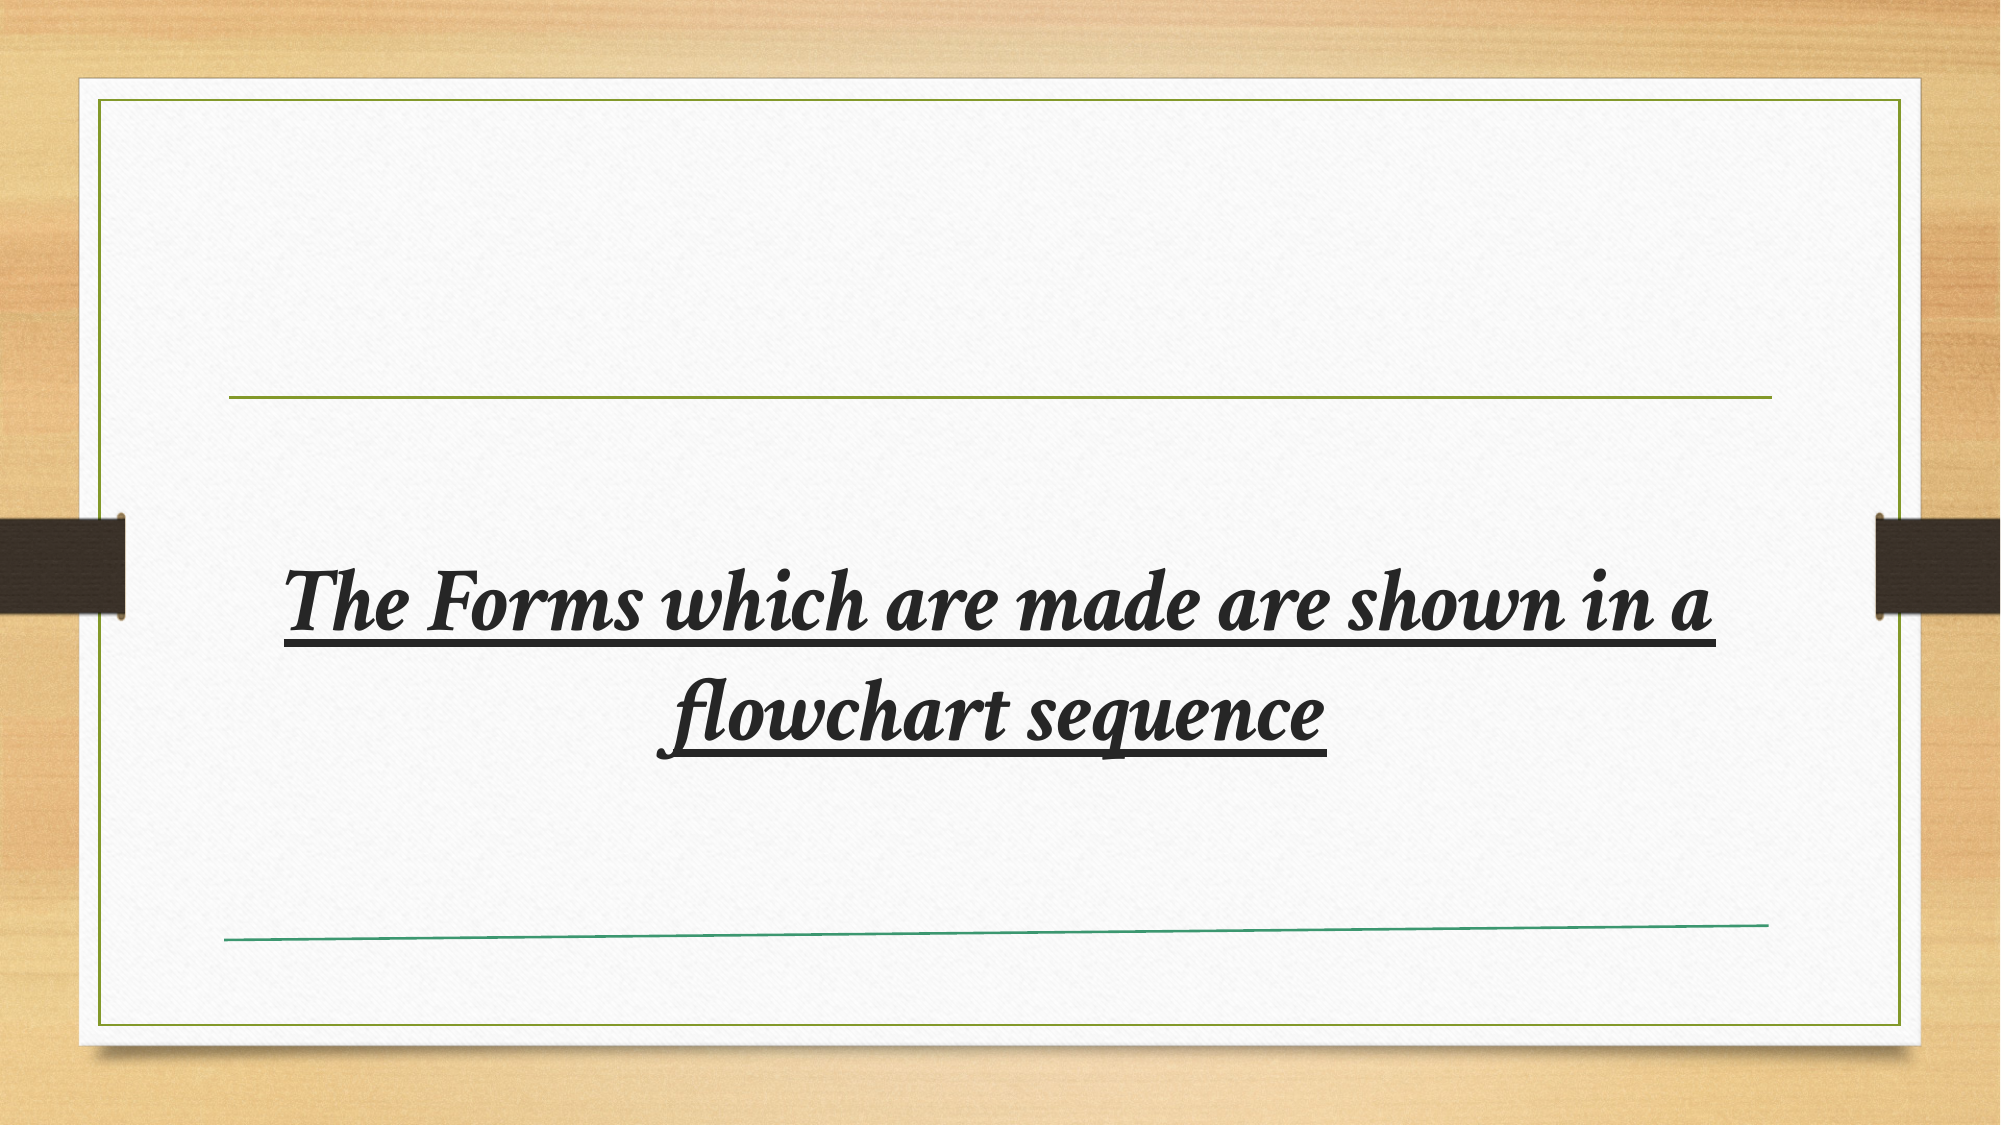

# The Forms which are made are shown in a flowchart sequence